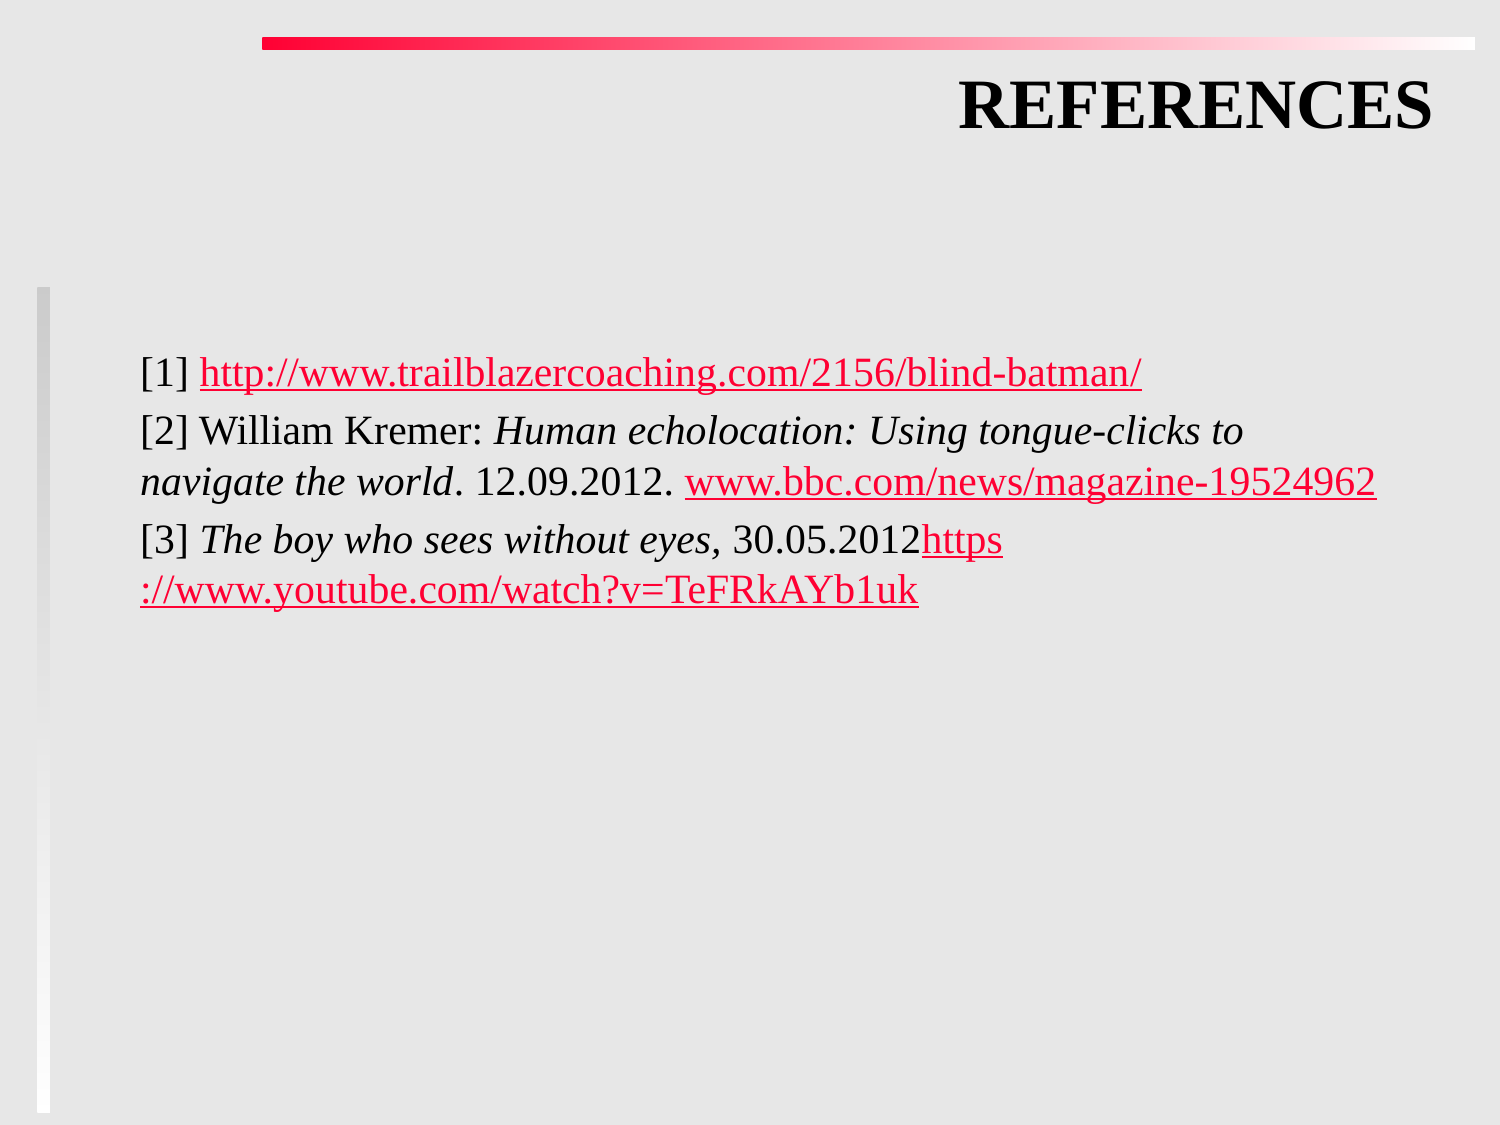

# REFERENCES
[1] http://www.trailblazercoaching.com/2156/blind-batman/
[2] William Kremer: Human echolocation: Using tongue-clicks to navigate the world. 12.09.2012. www.bbc.com/news/magazine-19524962
[3] The boy who sees without eyes, 30.05.2012https://www.youtube.com/watch?v=TeFRkAYb1uk